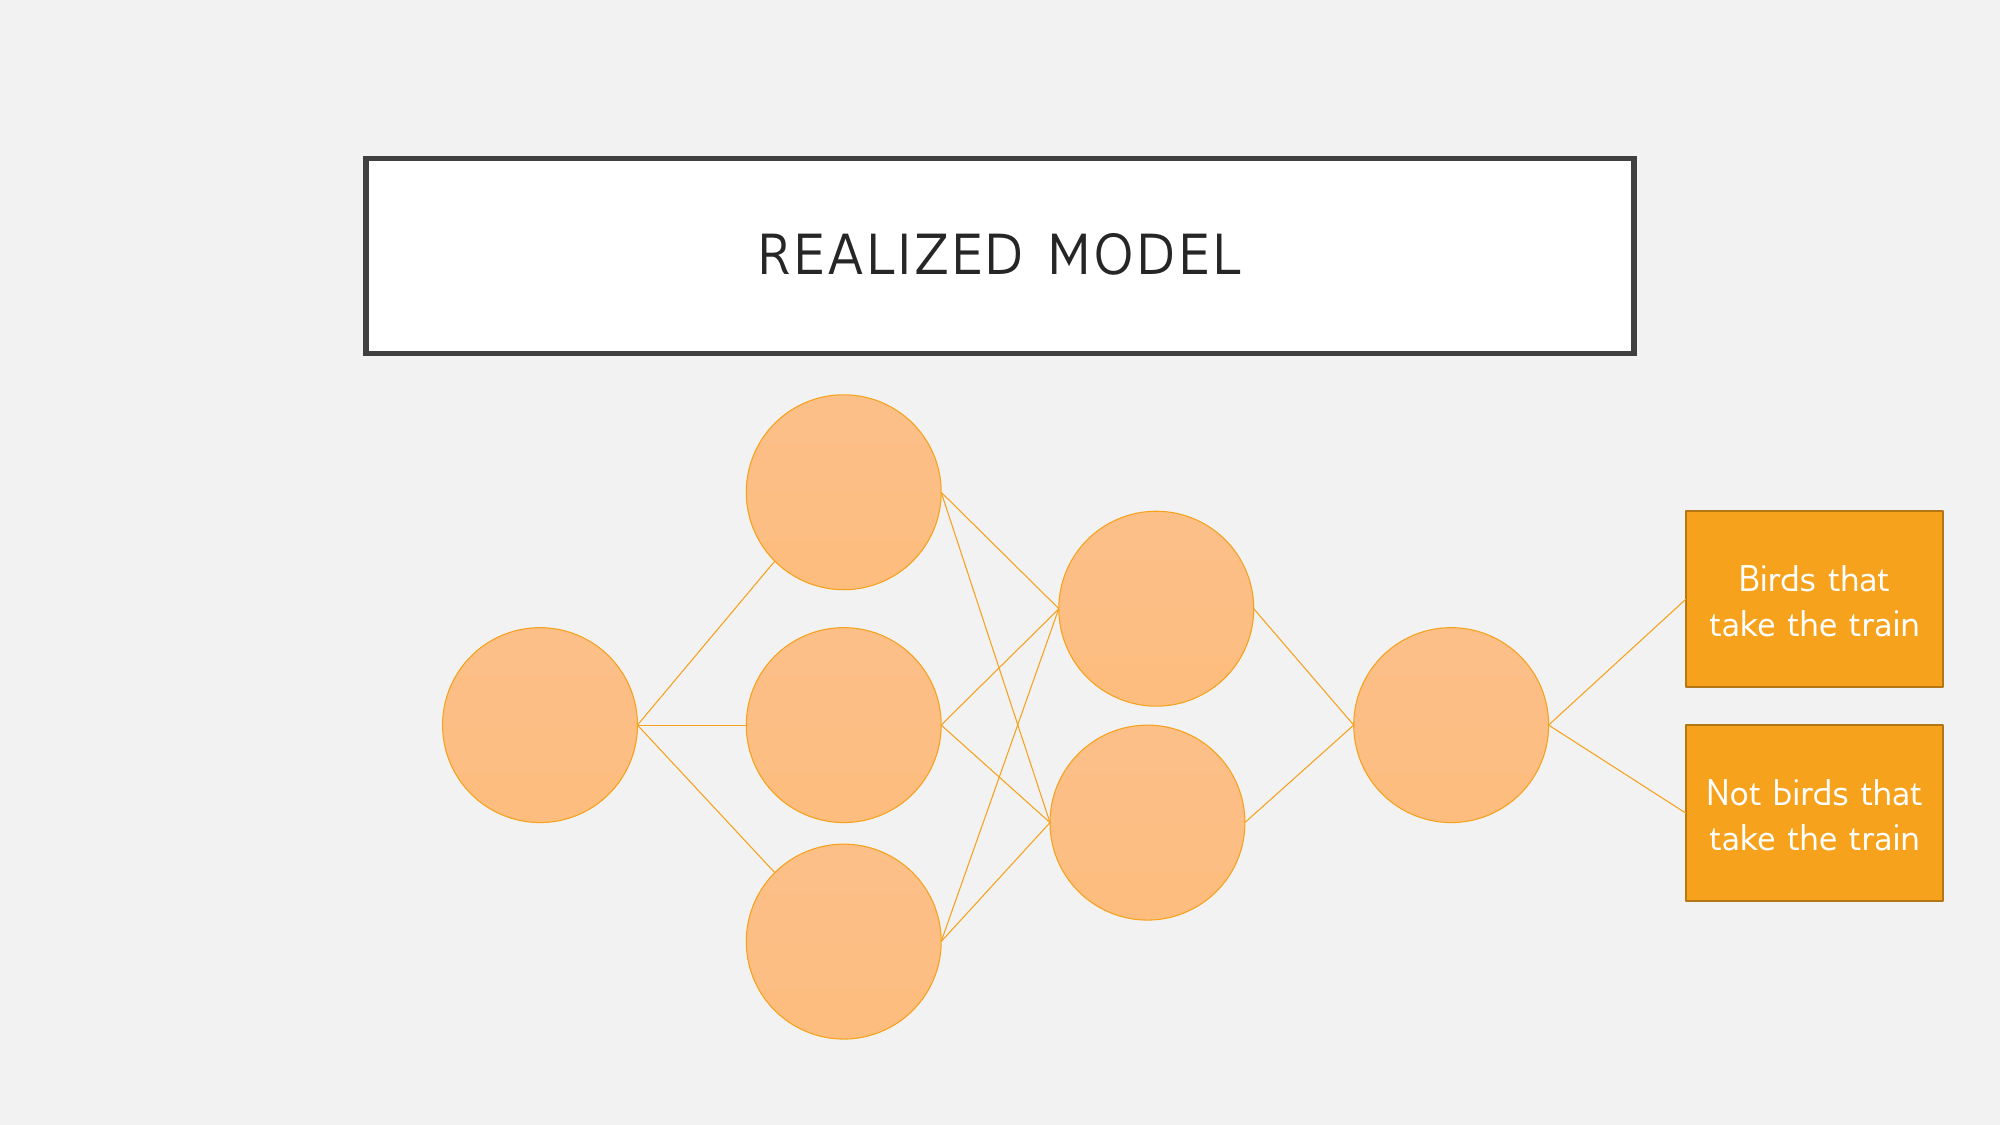

# Realized Model

Birds that take the train

Not birds that take the train